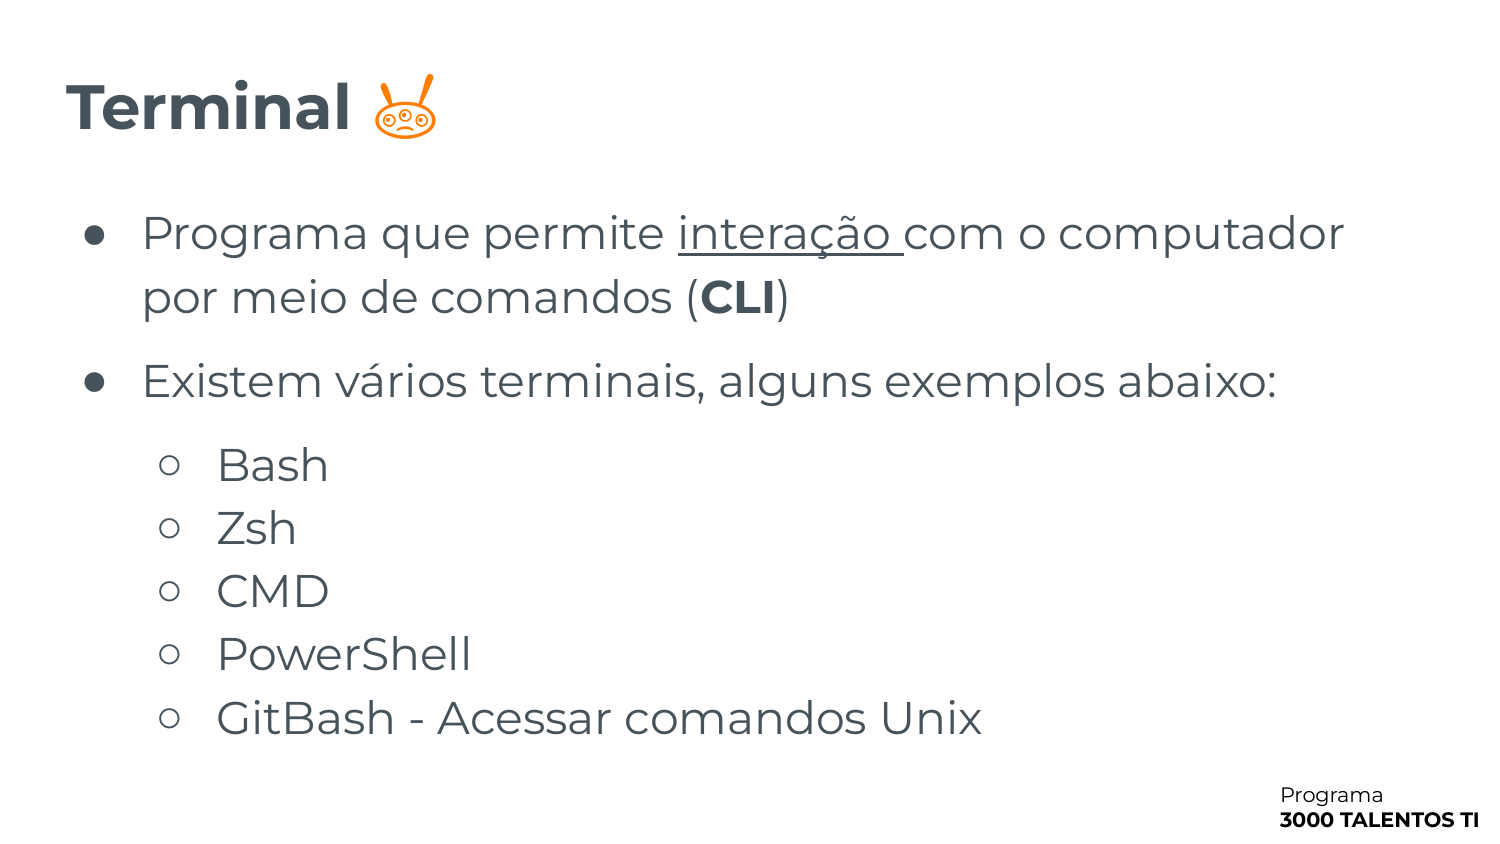

# Terminal 👾
Programa que permite interação com o computador por meio de comandos (CLI)
Existem vários terminais, alguns exemplos abaixo:
Bash
Zsh
CMD
PowerShell
GitBash - Acessar comandos Unix